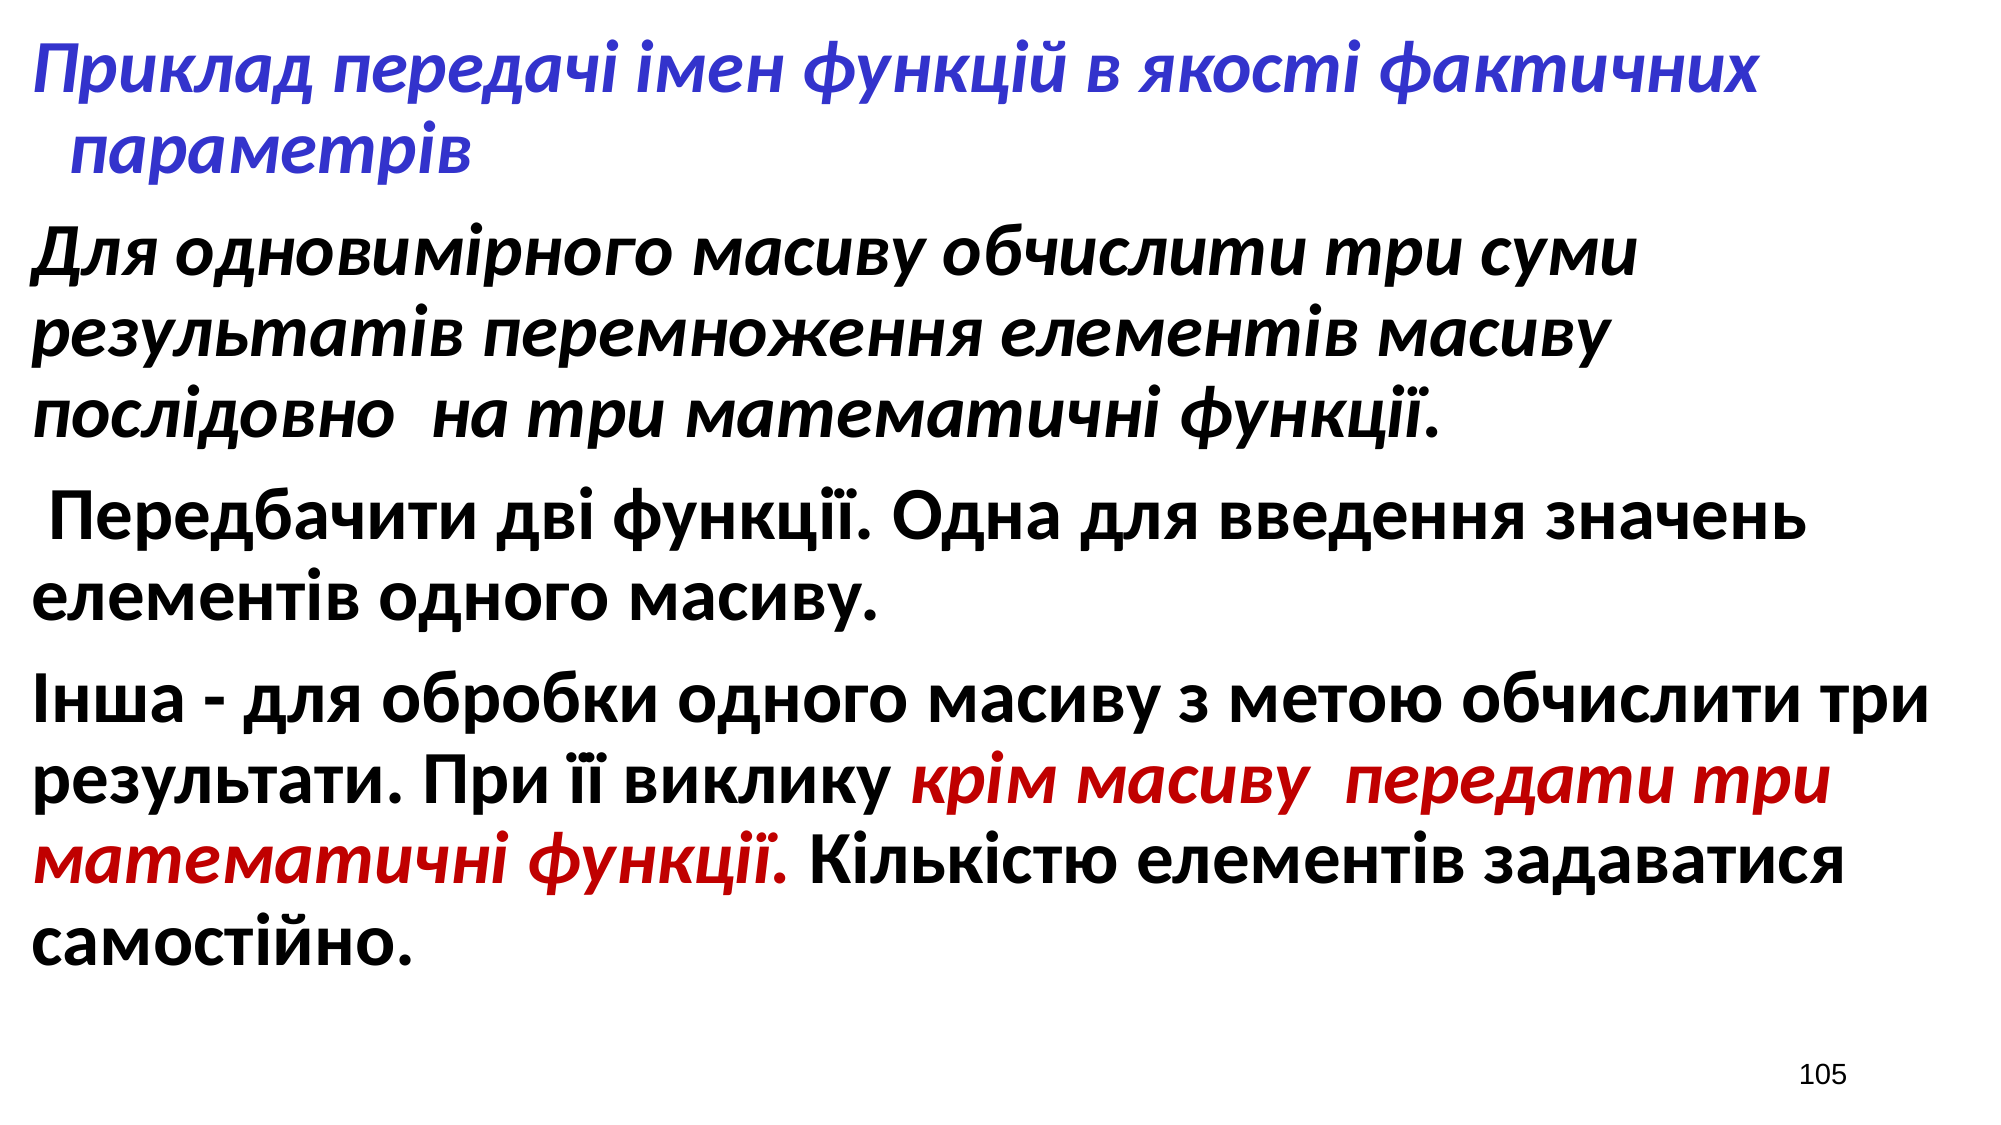

Приклад передачі імен функцій в якості фактичних параметрів
Для одновимірного масиву обчислити три суми результатів перемноження елементів масиву послідовно  на три математичні функції.
 Передбачити дві функції. Одна для введення значень елементів одного масиву.
Інша - для обробки одного масиву з метою обчислити три результати. При її виклику крім масиву  передати три математичні функції. Кількістю елементів задаватися самостійно.
105